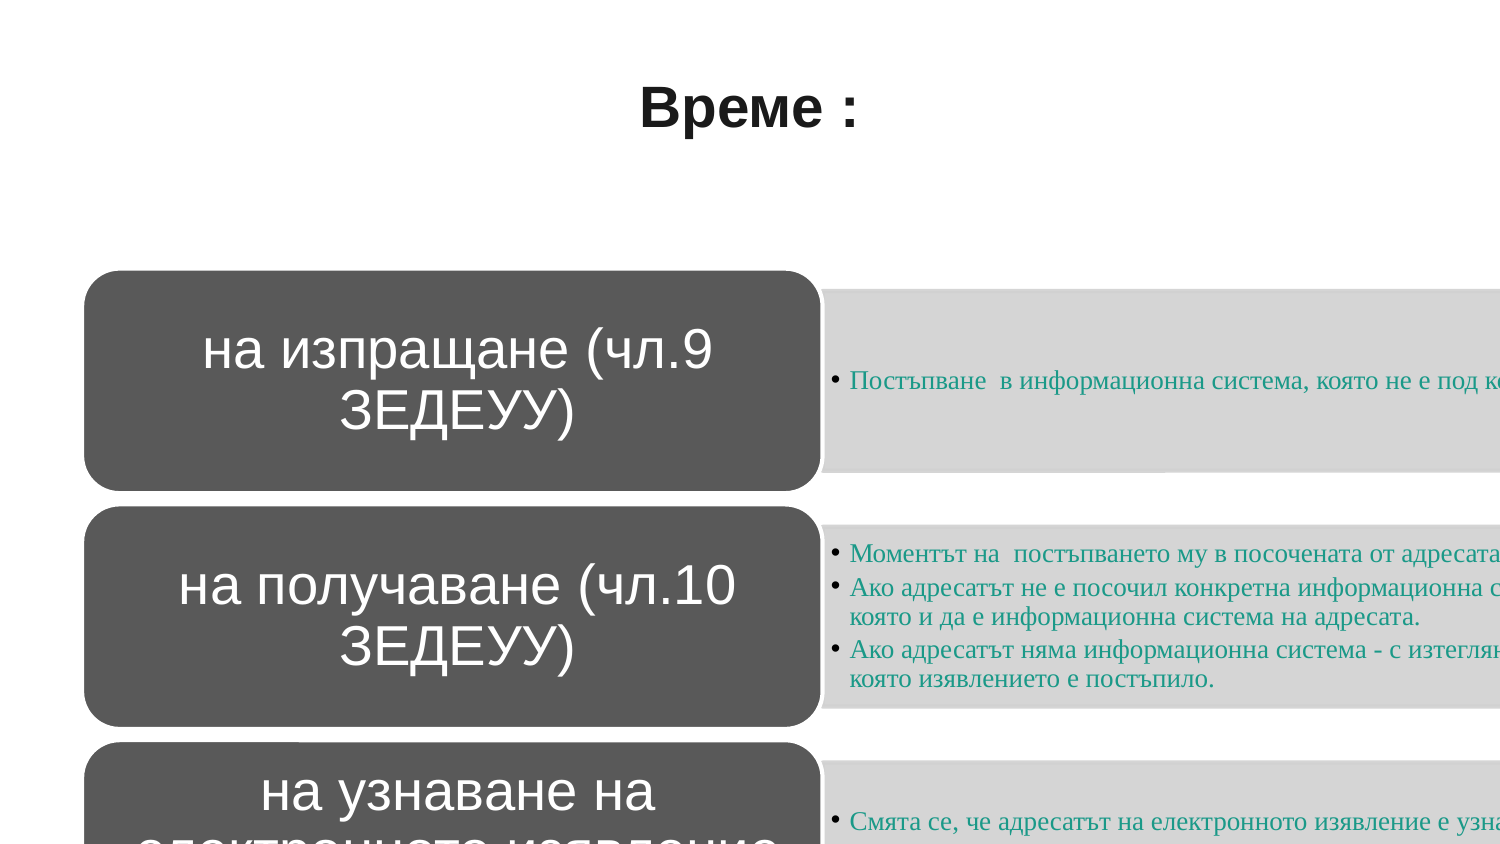

# Време :
Постъпване  в информационна система, която не е под контрола на автора.
на изпращане (чл.9 ЗЕДЕУУ)
Моментът на  постъпването му в посочената от адресата информационна система.
Ако адресатът не е посочил конкретна информационна система, изявлението е получено с постъпването му в която и да е информационна система на адресата.
Ако адресатът няма информационна система - с изтеглянето му от адресата от информационната система, в която изявлението е постъпило.
на получаване (чл.10 ЗЕДЕУУ)
Смята се, че адресатът на електронното изявление е узнал съдържанието му в разумен срок след неговото получаване

на узнаване на електронното изявление (чл.11 ЗЕДЕУУ)